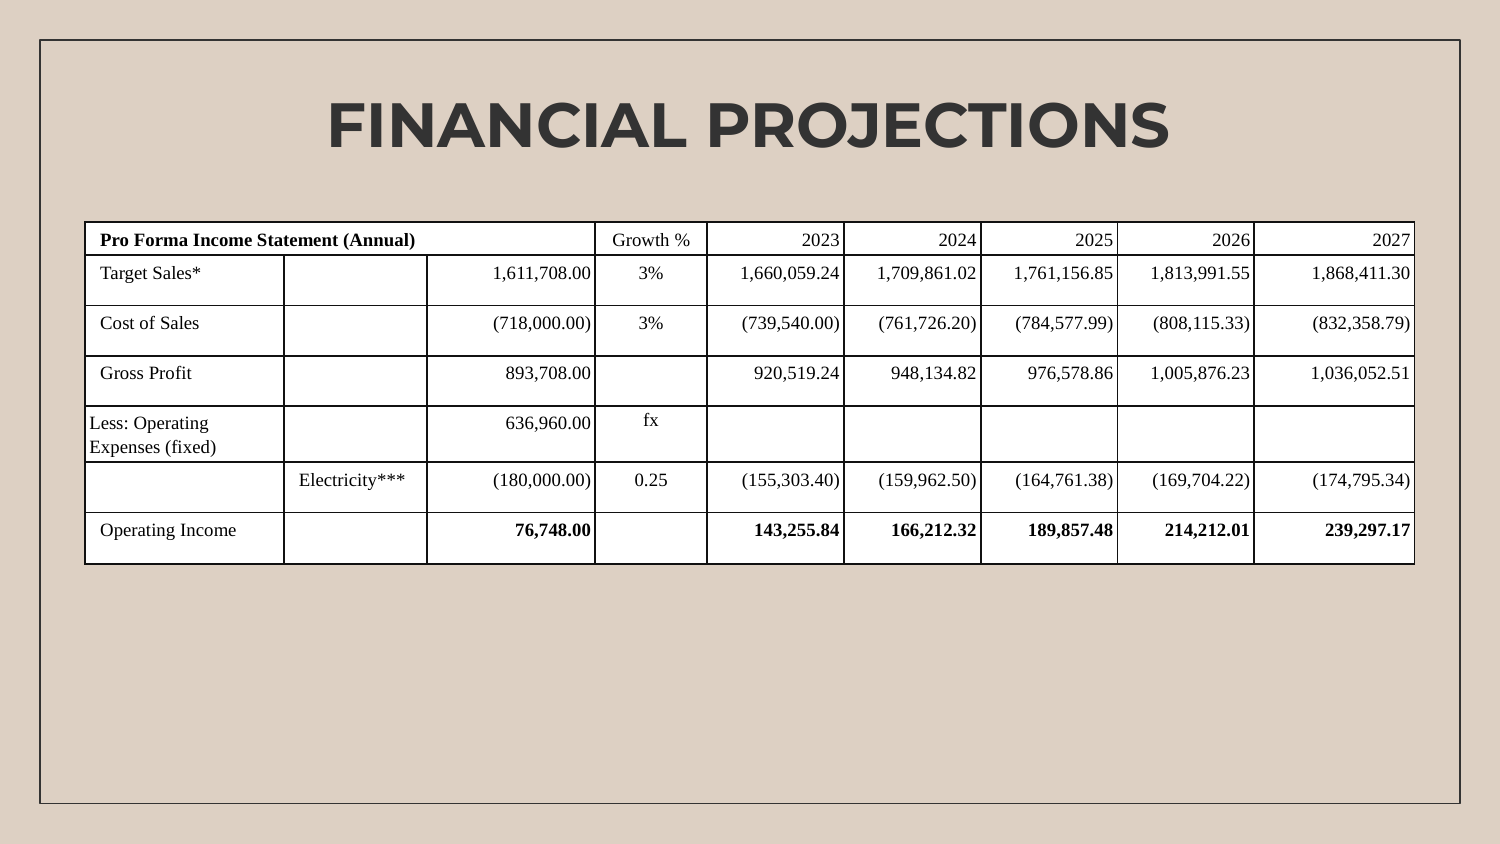

# FINANCIAL PROJECTIONS
| Pro Forma Income Statement (Annual) |  |  | Growth % | 2023 | 2024 | 2025 | 2026 | 2027 |
| --- | --- | --- | --- | --- | --- | --- | --- | --- |
| Target Sales\* |  | 1,611,708.00 | 3% | 1,660,059.24 | 1,709,861.02 | 1,761,156.85 | 1,813,991.55 | 1,868,411.30 |
| Cost of Sales |  | (718,000.00) | 3% | (739,540.00) | (761,726.20) | (784,577.99) | (808,115.33) | (832,358.79) |
| Gross Profit |  | 893,708.00 |  | 920,519.24 | 948,134.82 | 976,578.86 | 1,005,876.23 | 1,036,052.51 |
| Less: Operating Expenses (fixed) |  | 636,960.00 | fx |  |  |  |  |  |
|  | Electricity\*\*\* | (180,000.00) | 0.25 | (155,303.40) | (159,962.50) | (164,761.38) | (169,704.22) | (174,795.34) |
| Operating Income |  | 76,748.00 |  | 143,255.84 | 166,212.32 | 189,857.48 | 214,212.01 | 239,297.17 |